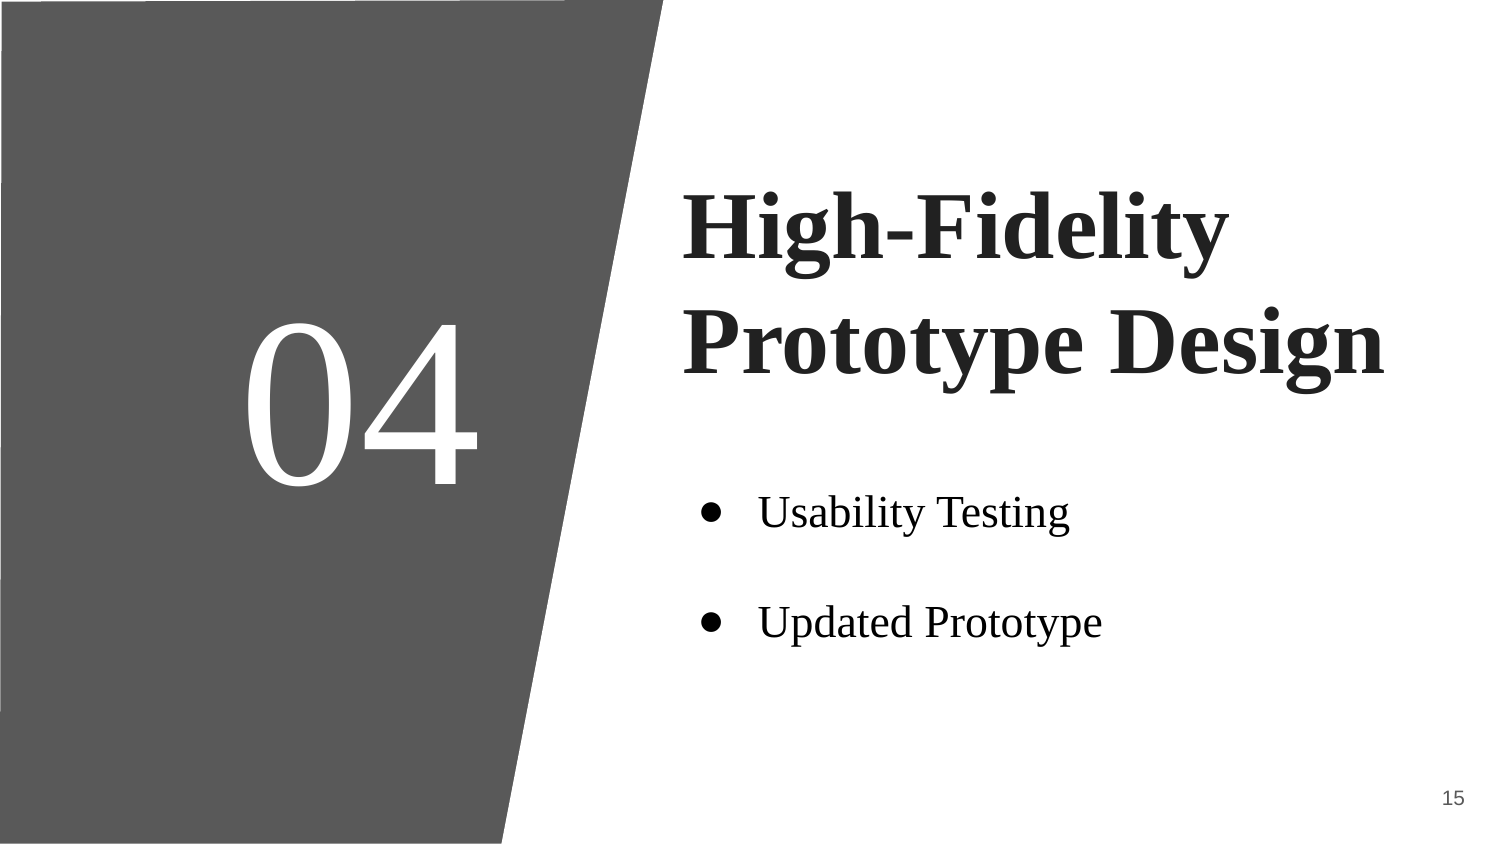

2022
CSC318 Group C12 Present
# High-Fidelity Prototype Design
04
Usability Testing

Updated Prototype
15